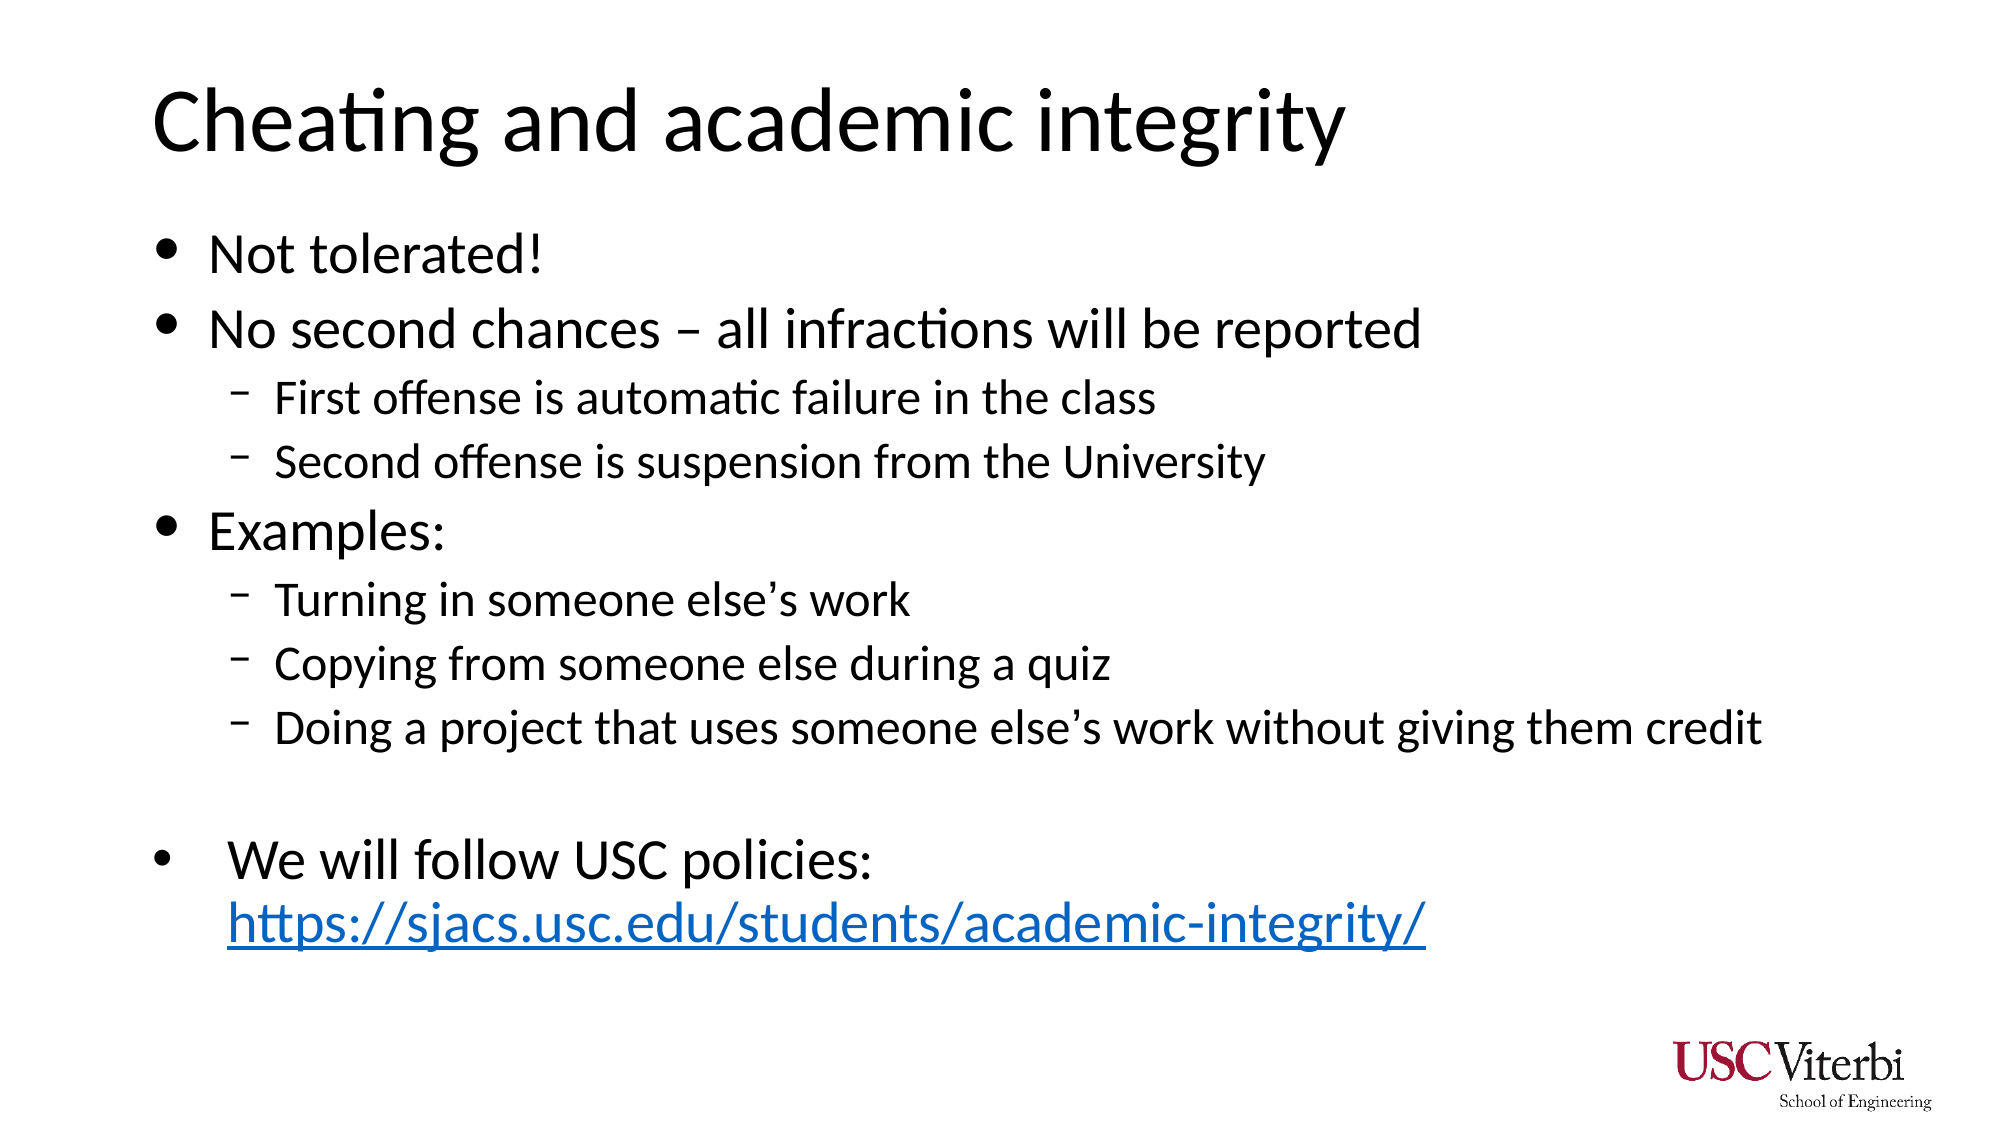

# Cheating and academic integrity
Not tolerated!
No second chances – all infractions will be reported
First offense is automatic failure in the class
Second offense is suspension from the University
Examples:
Turning in someone else’s work
Copying from someone else during a quiz
Doing a project that uses someone else’s work without giving them credit

We will follow USC policies: https://sjacs.usc.edu/students/academic-integrity/